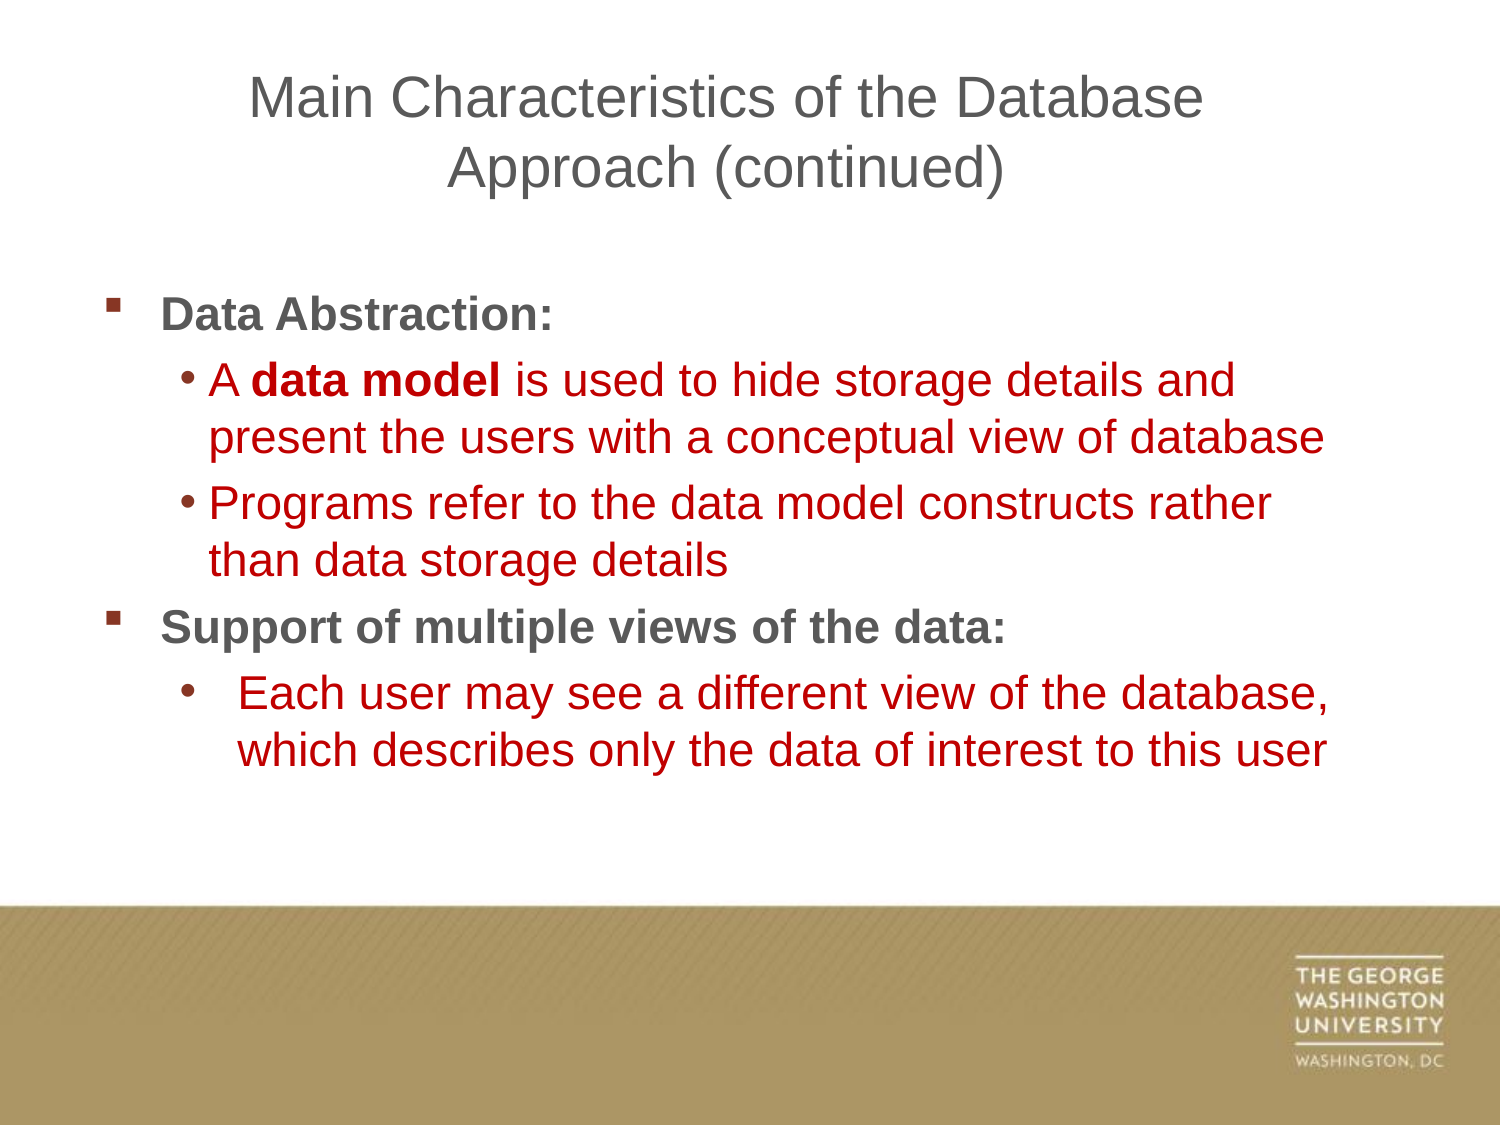

Main Characteristics of the Database Approach (continued)
Data Abstraction:
A data model is used to hide storage details and present the users with a conceptual view of database
Programs refer to the data model constructs rather than data storage details
Support of multiple views of the data:
Each user may see a different view of the database, which describes only the data of interest to this user